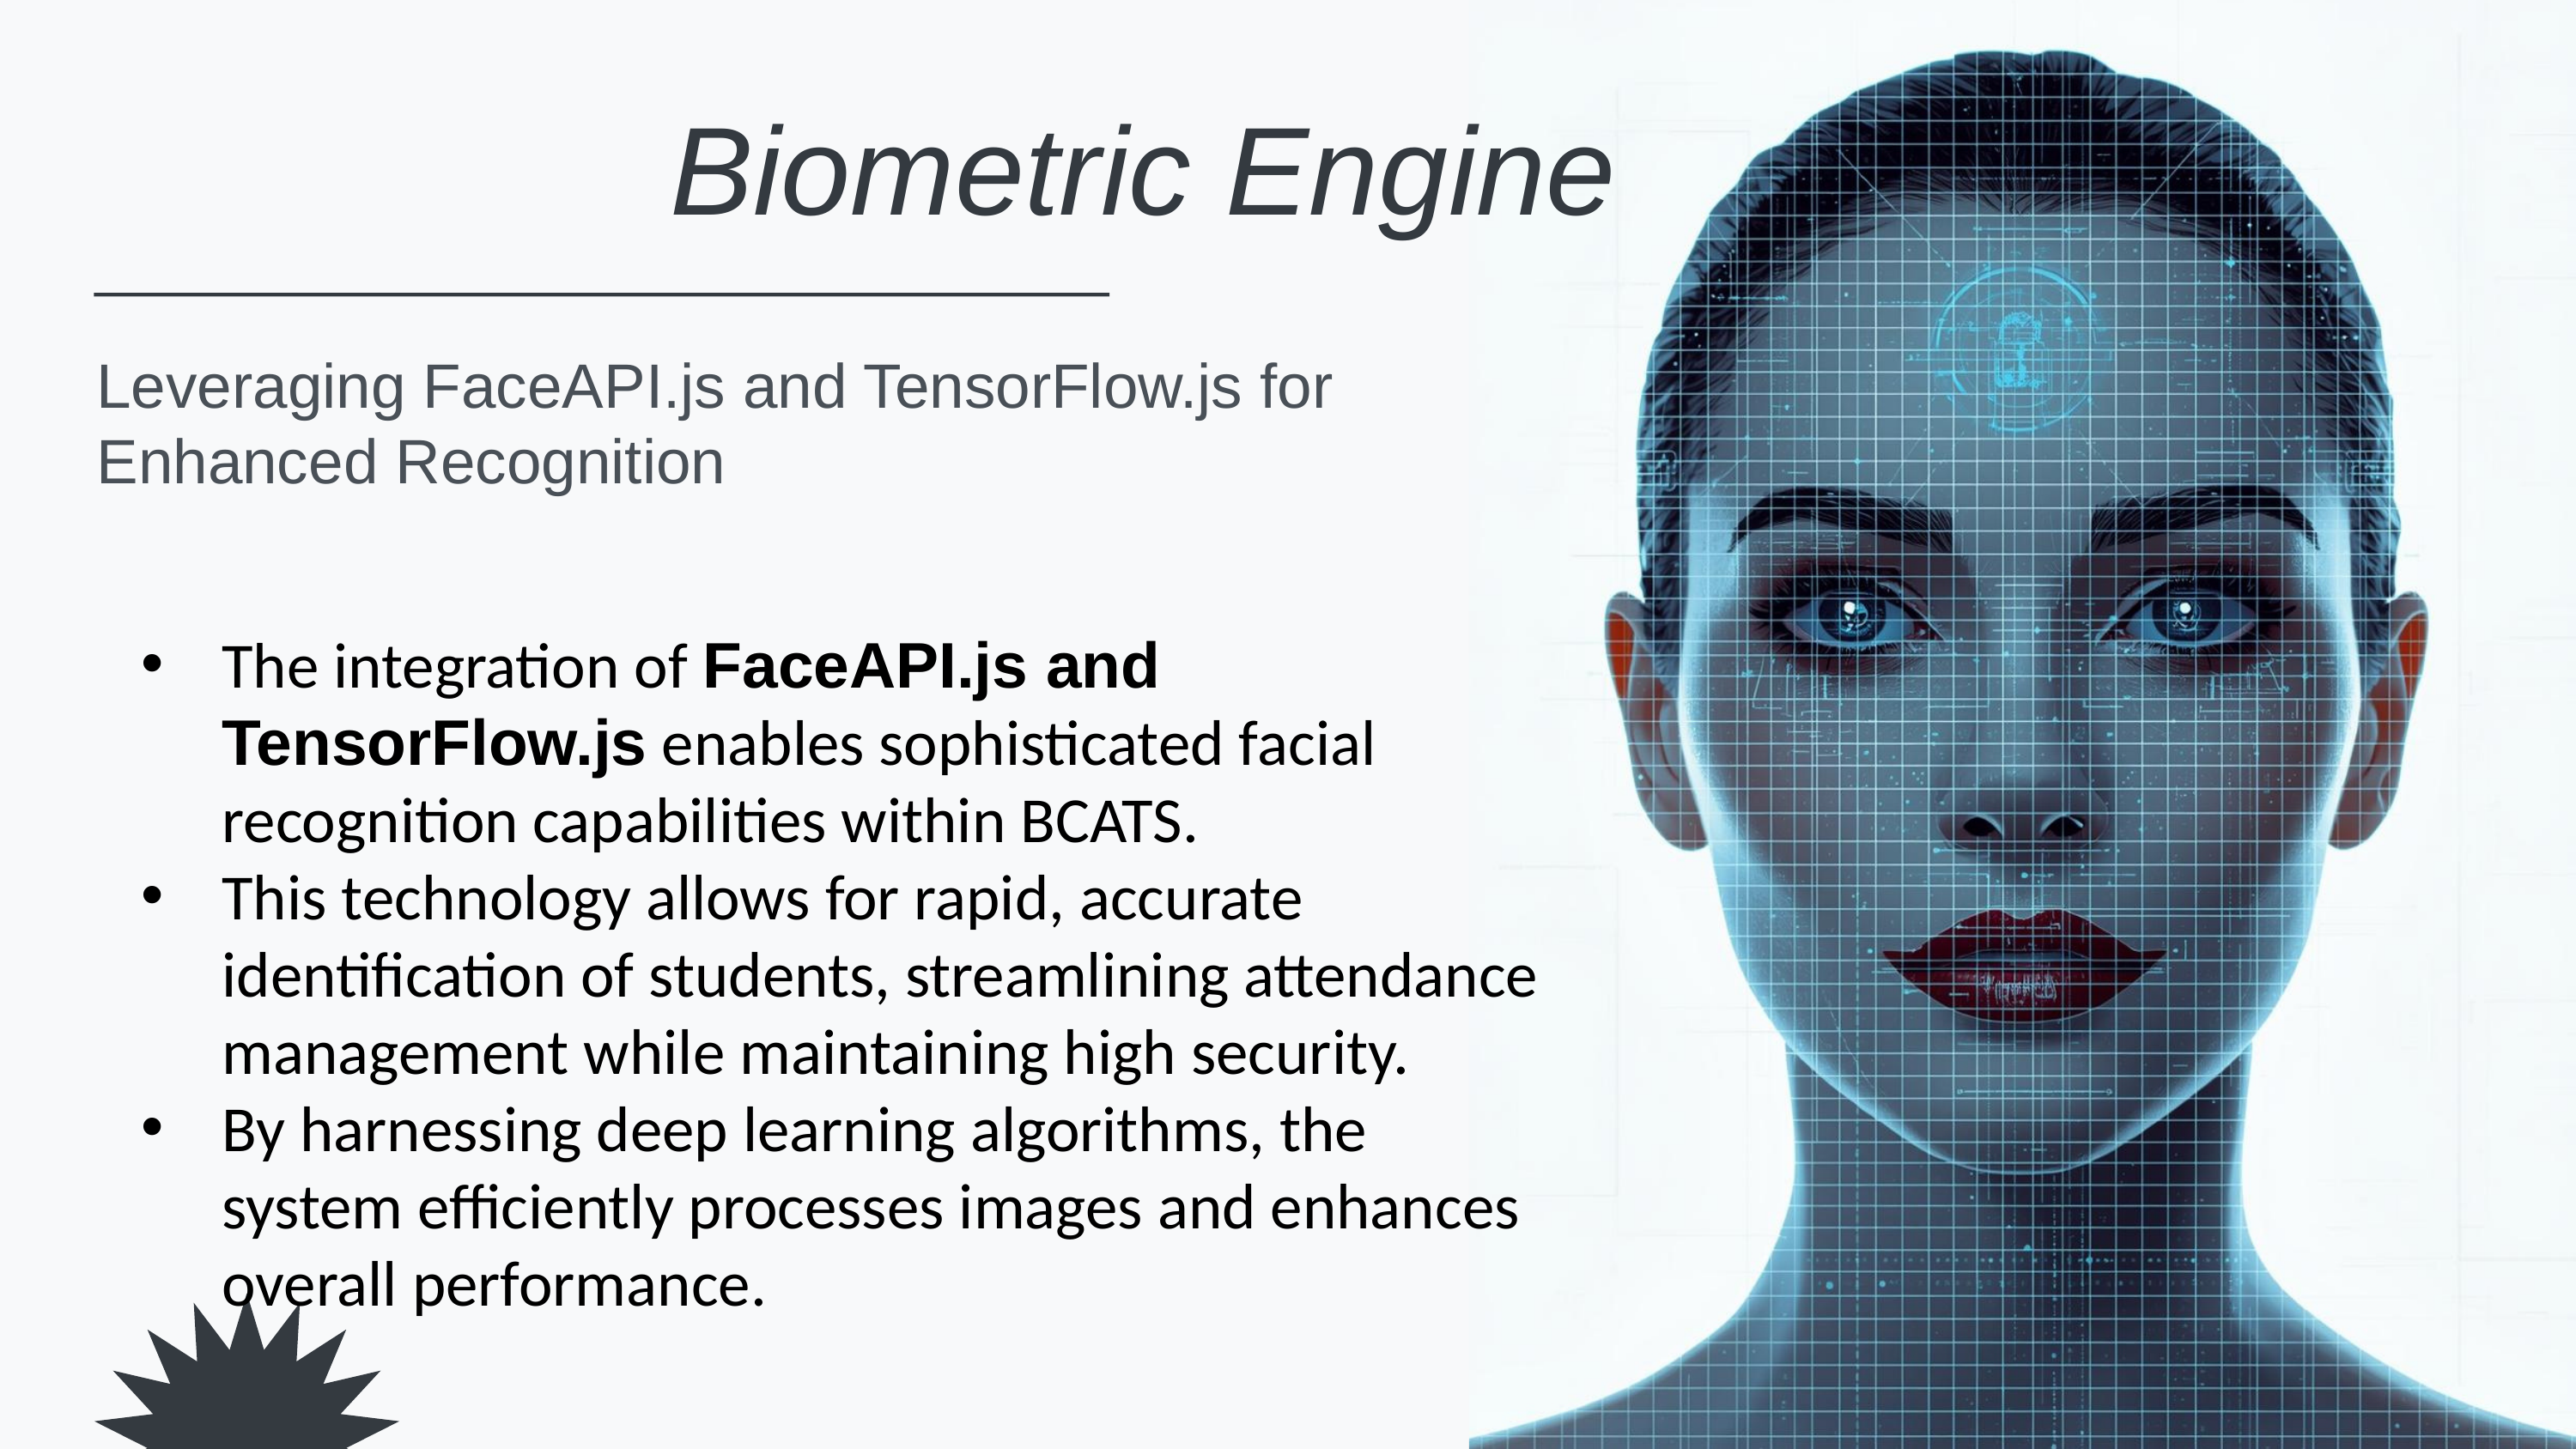

Biometric Engine

Leveraging FaceAPI.js and TensorFlow.js for Enhanced Recognition
The integration of FaceAPI.js and TensorFlow.js enables sophisticated facial recognition capabilities within BCATS.
This technology allows for rapid, accurate identification of students, streamlining attendance management while maintaining high security.
By harnessing deep learning algorithms, the system efficiently processes images and enhances overall performance.